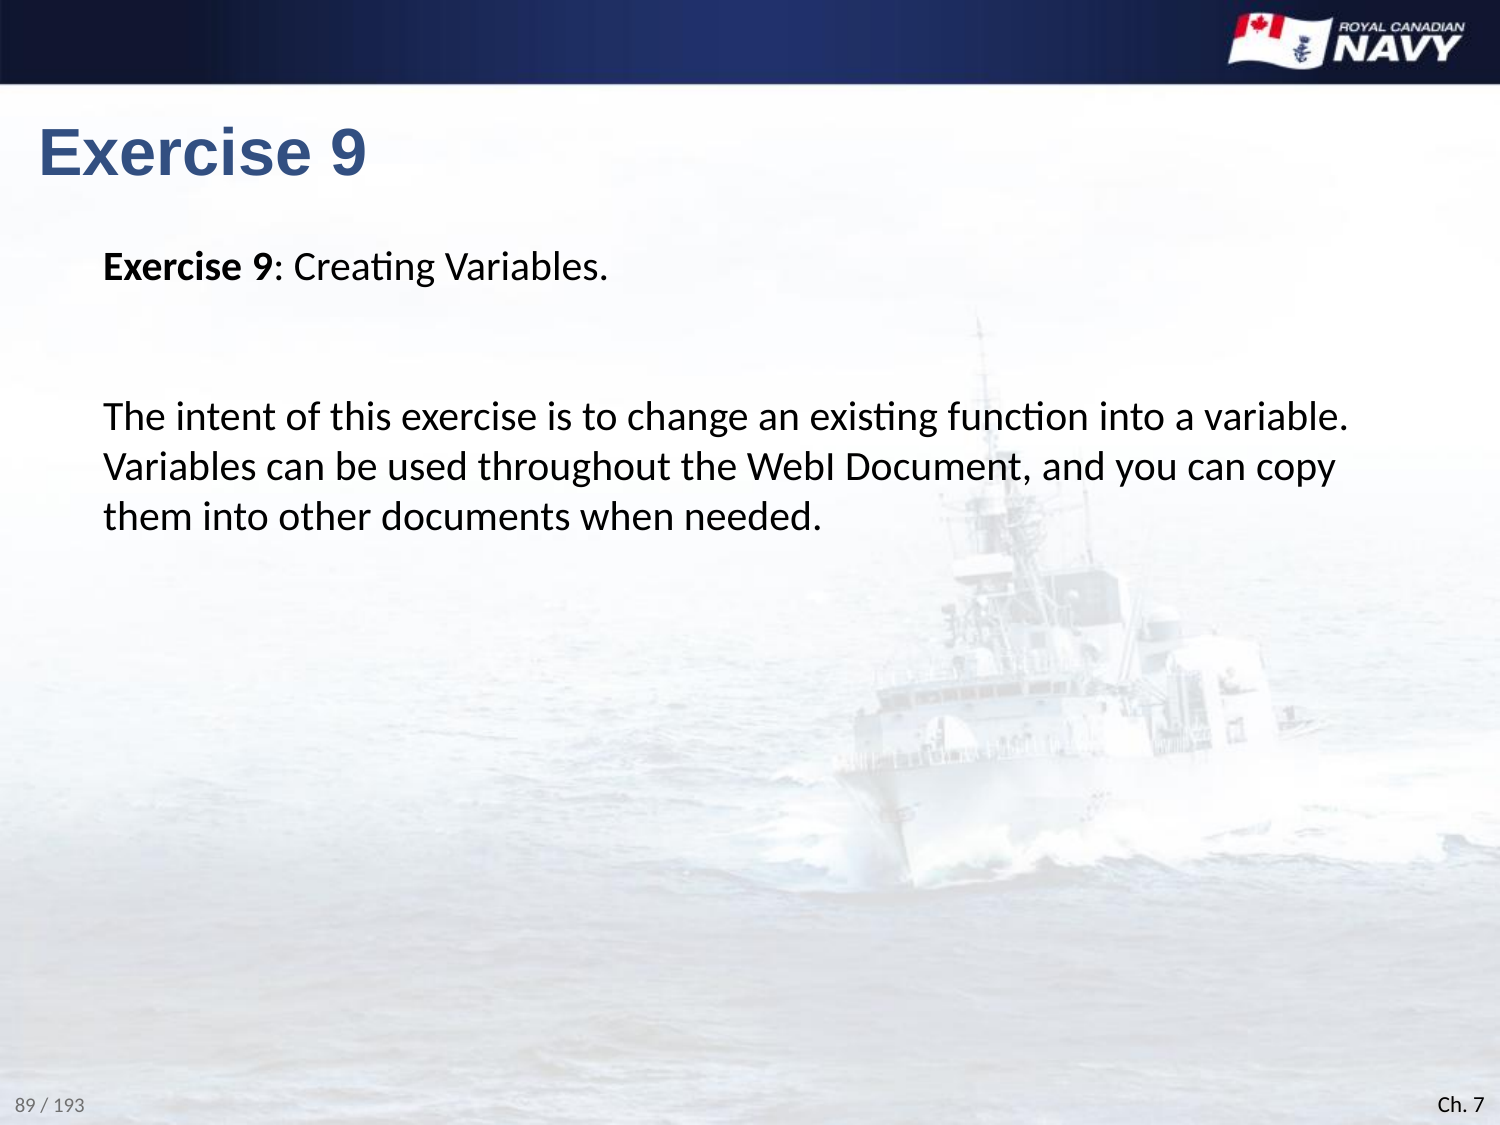

# Exercise 9
Exercise 9: Creating Variables.

The intent of this exercise is to change an existing function into a variable.  Variables can be used throughout the WebI Document, and you can copy them into other documents when needed.

Ch. 7
89 / 193